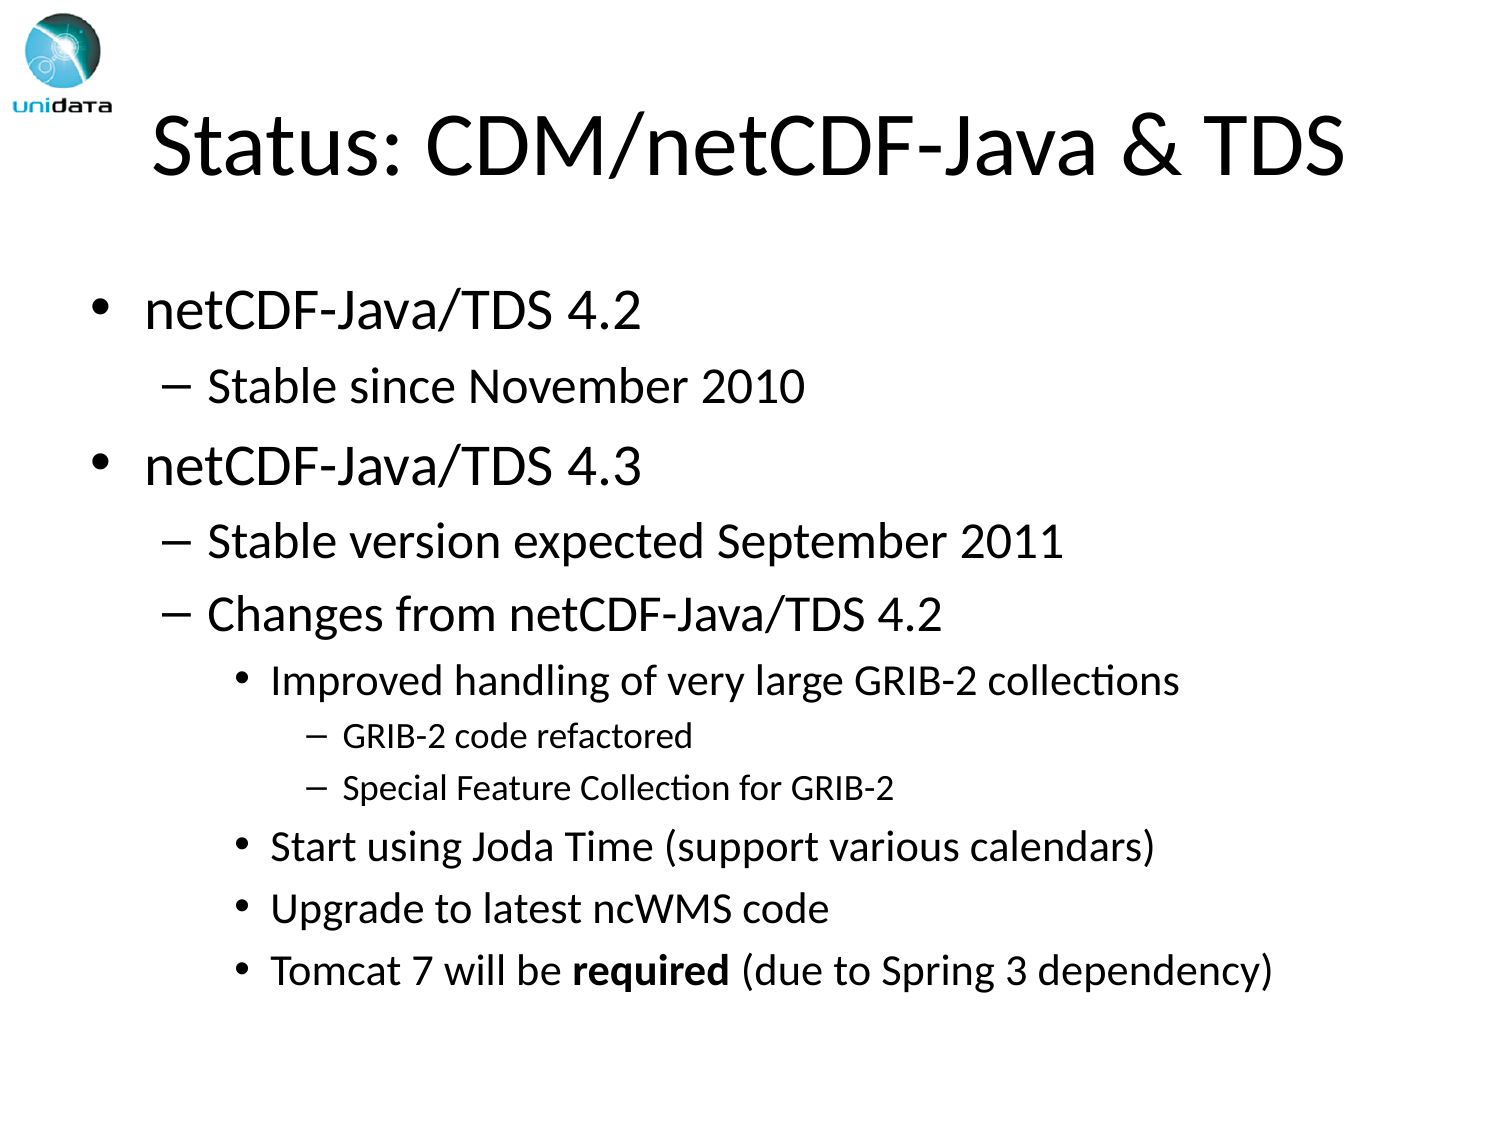

# Status: CDM/netCDF-Java & TDS
netCDF-Java/TDS 4.2
Stable since November 2010
netCDF-Java/TDS 4.3
Stable version expected September 2011
Changes from netCDF-Java/TDS 4.2
Improved handling of very large GRIB-2 collections
GRIB-2 code refactored
Special Feature Collection for GRIB-2
Start using Joda Time (support various calendars)
Upgrade to latest ncWMS code
Tomcat 7 will be required (due to Spring 3 dependency)